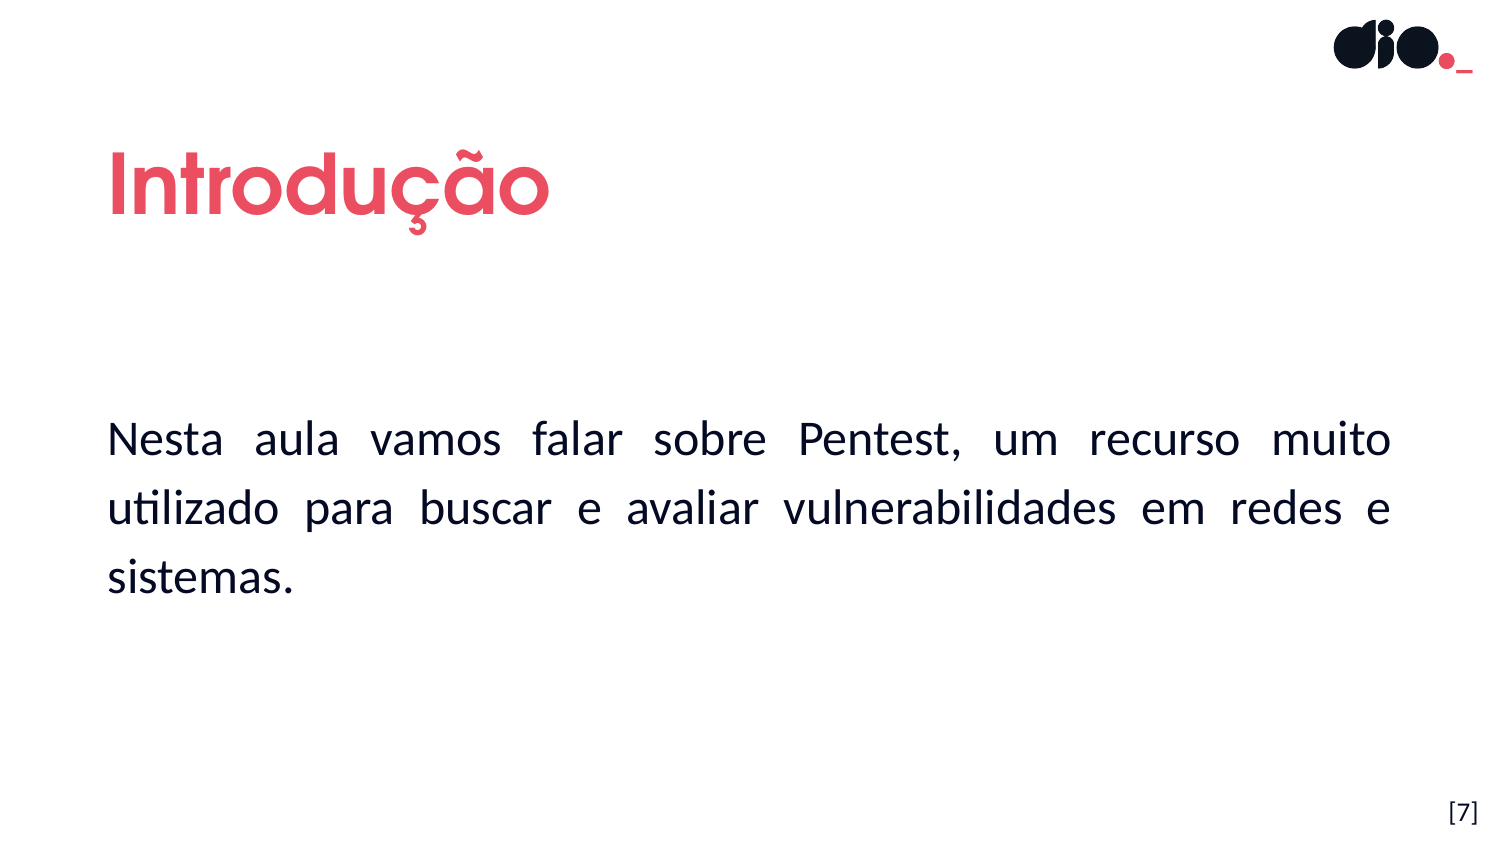

Introdução
Nesta aula vamos falar sobre Pentest, um recurso muito utilizado para buscar e avaliar vulnerabilidades em redes e sistemas.
[7]